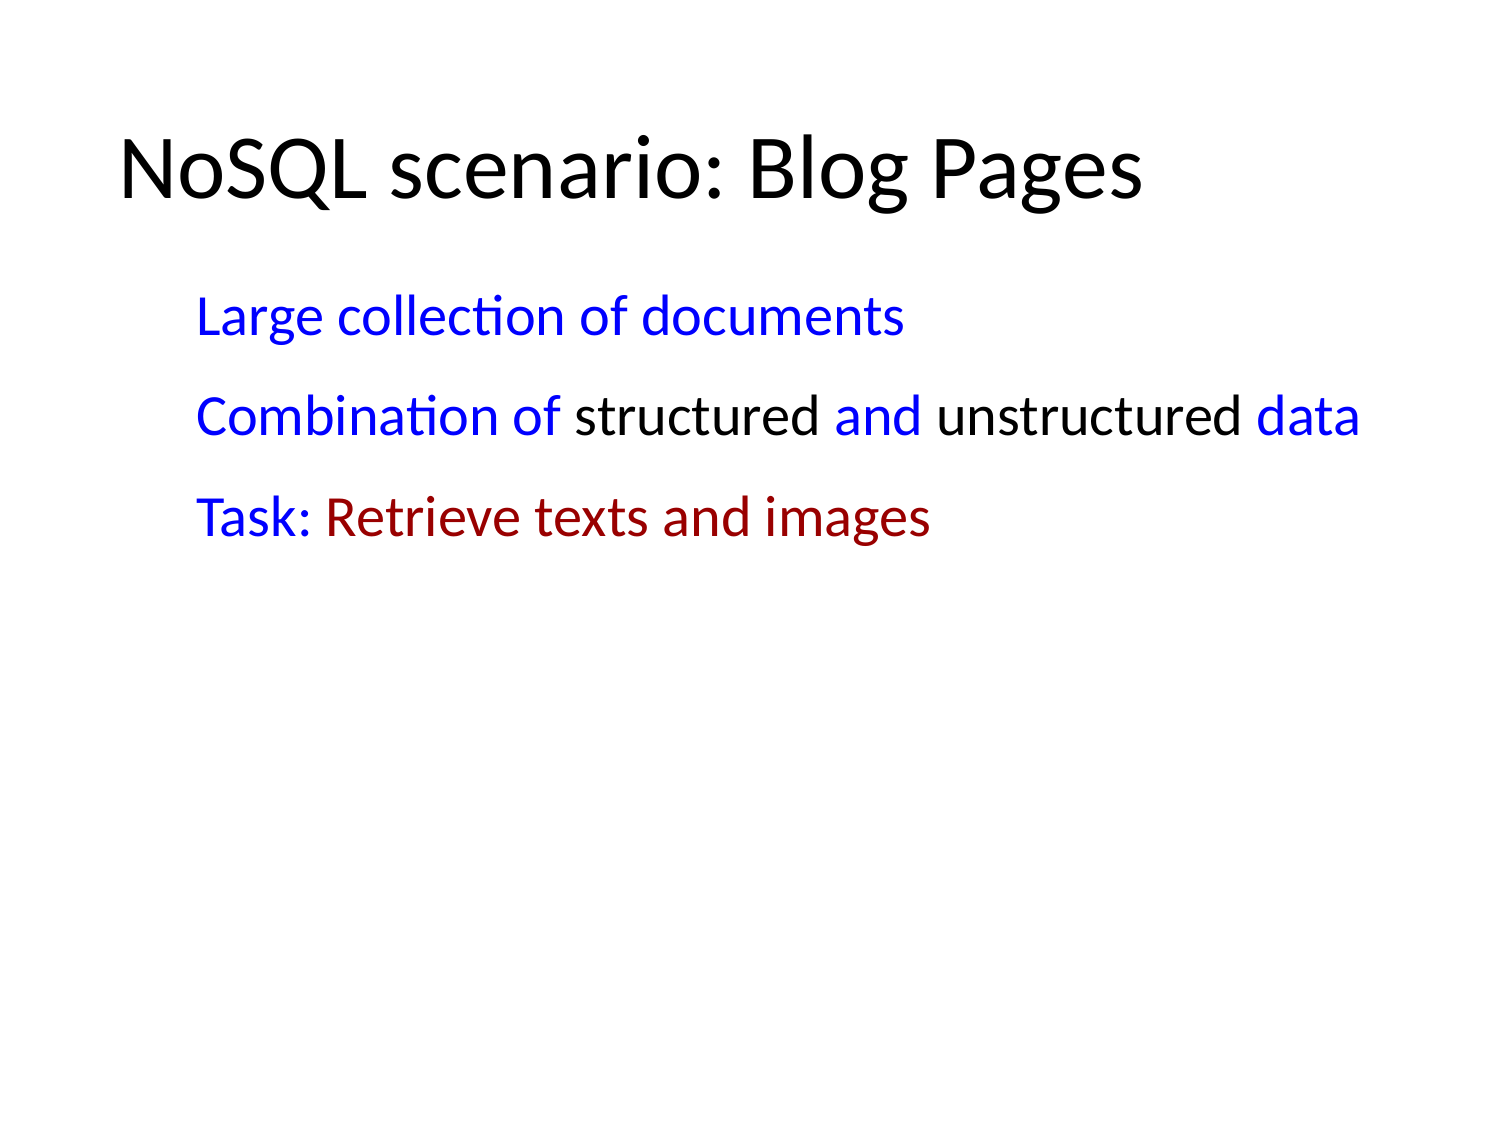

# NoSQL scenario: Blog Pages
Large collection of documents
Combination of structured and unstructured data
Task: Retrieve texts and images